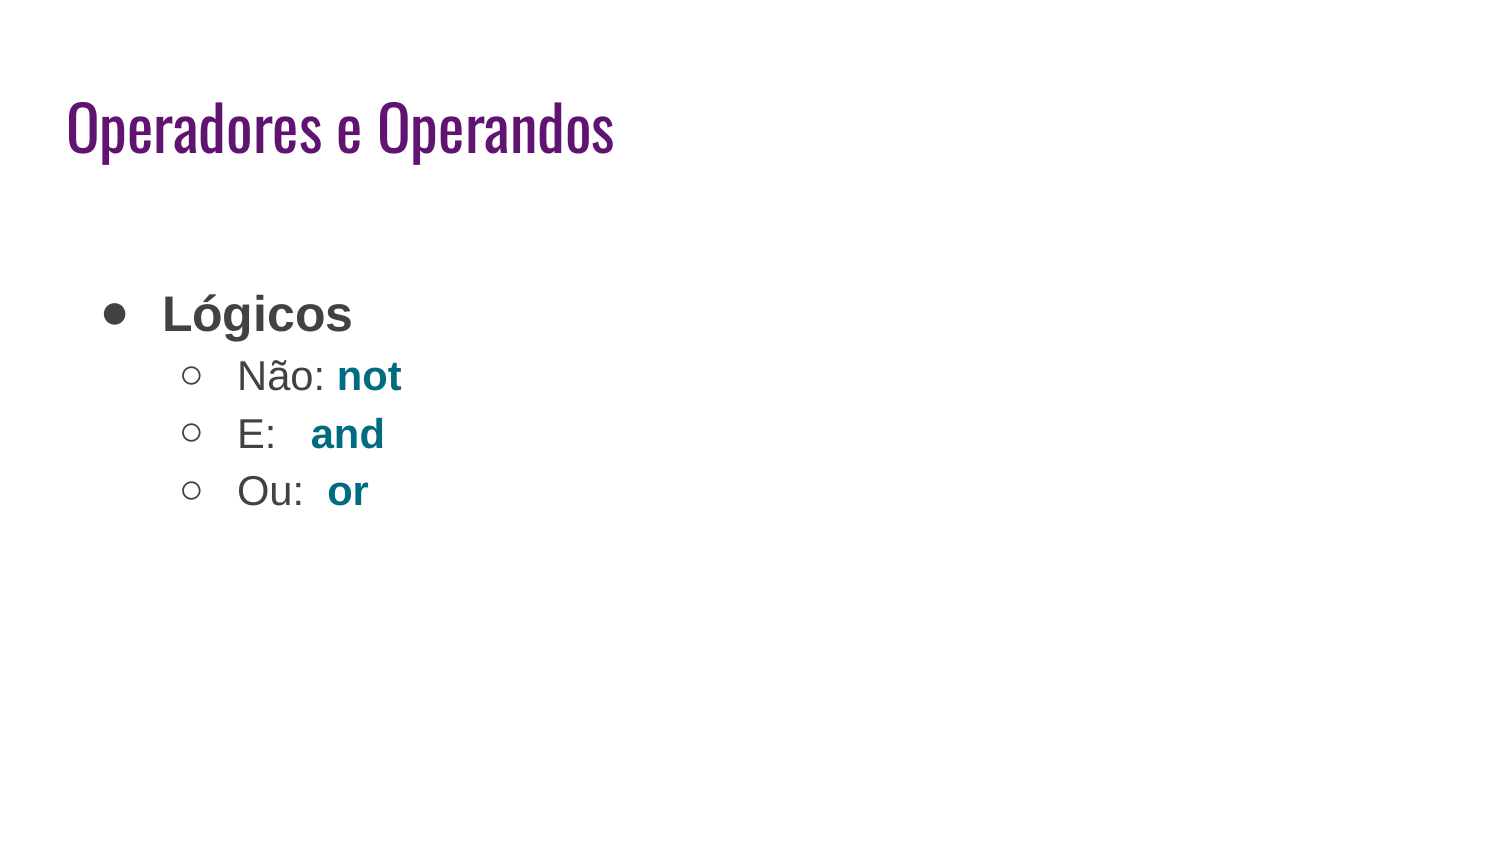

# Operadores e Operandos
Lógicos
Não: not
E:   and
Ou:  or